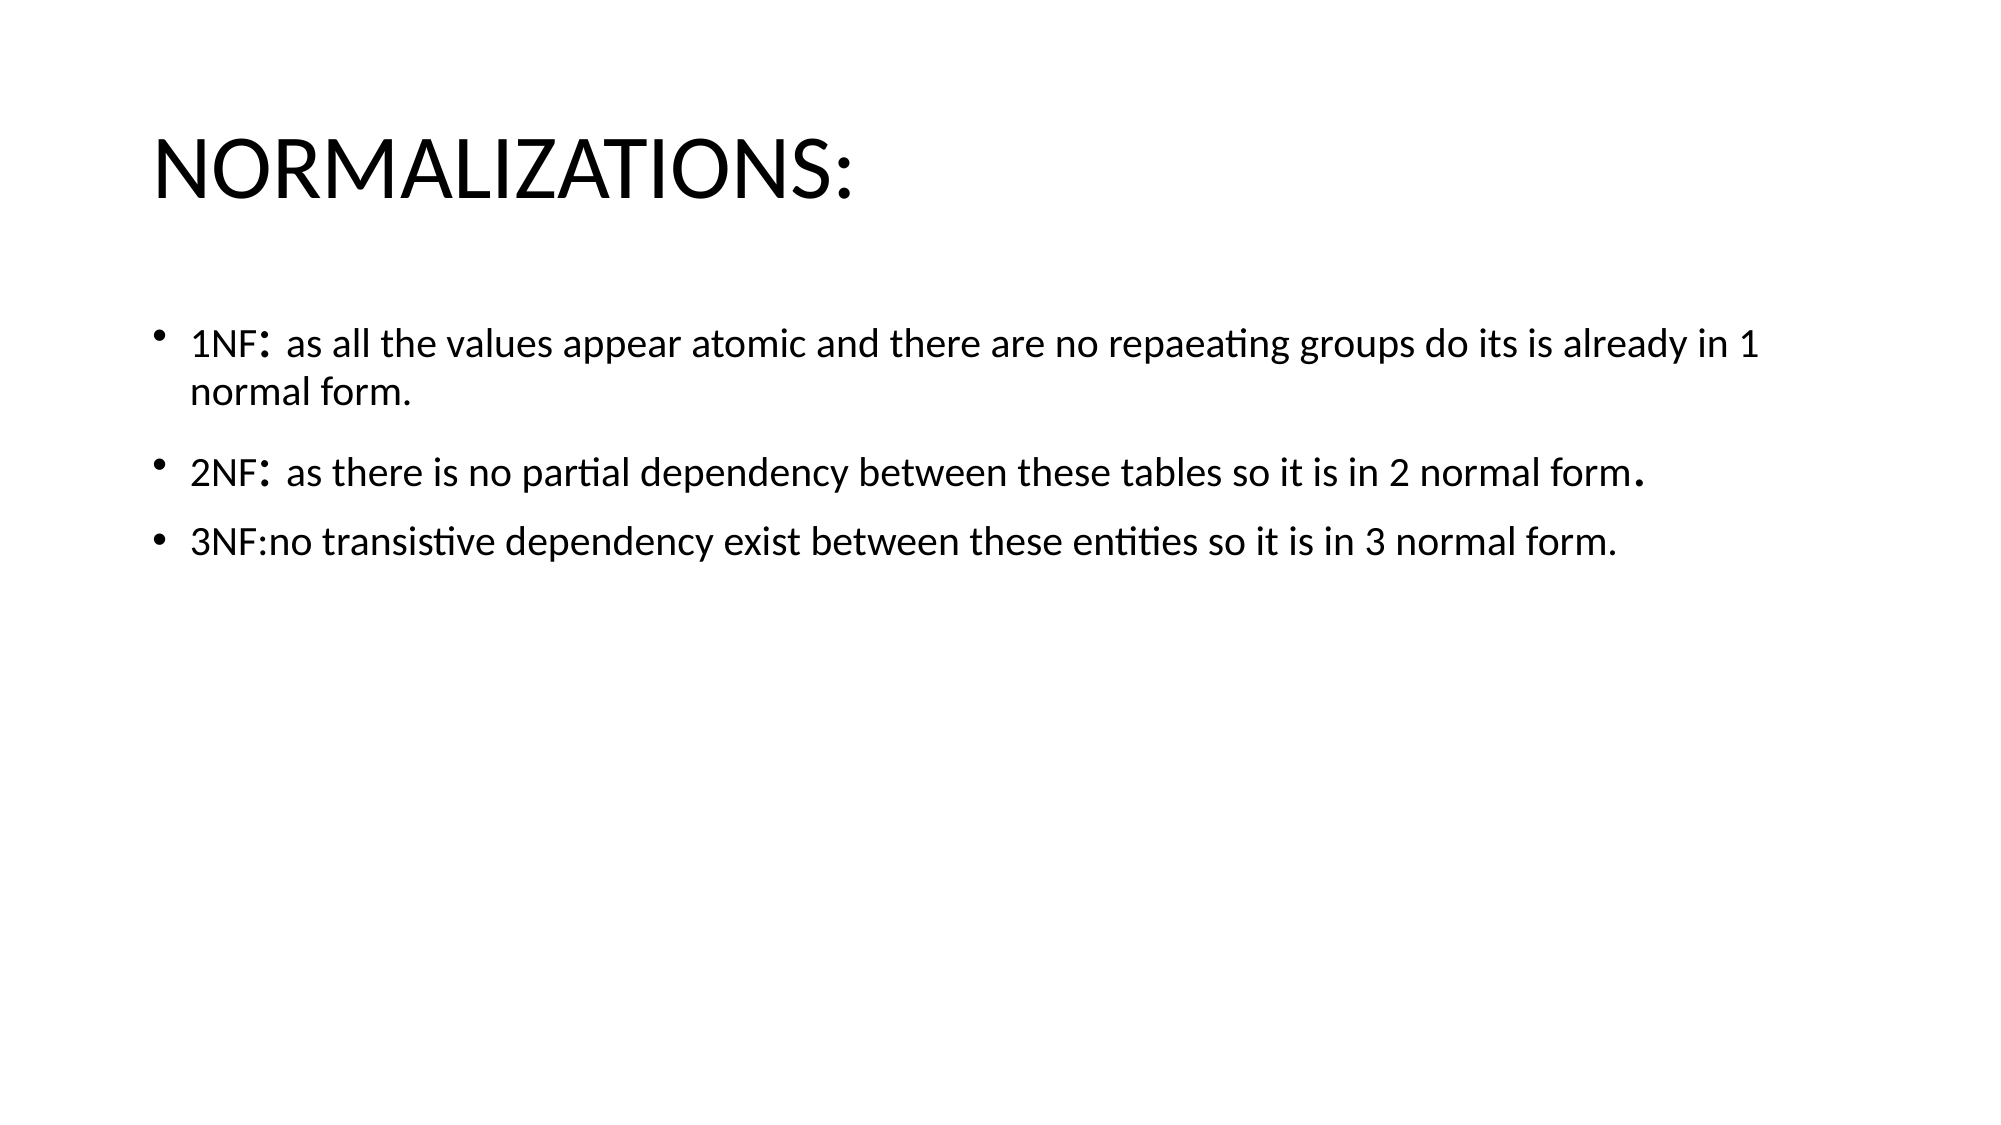

# NORMALIZATIONS:
1NF: as all the values appear atomic and there are no repaeating groups do its is already in 1 normal form.
2NF: as there is no partial dependency between these tables so it is in 2 normal form.
3NF:no transistive dependency exist between these entities so it is in 3 normal form.